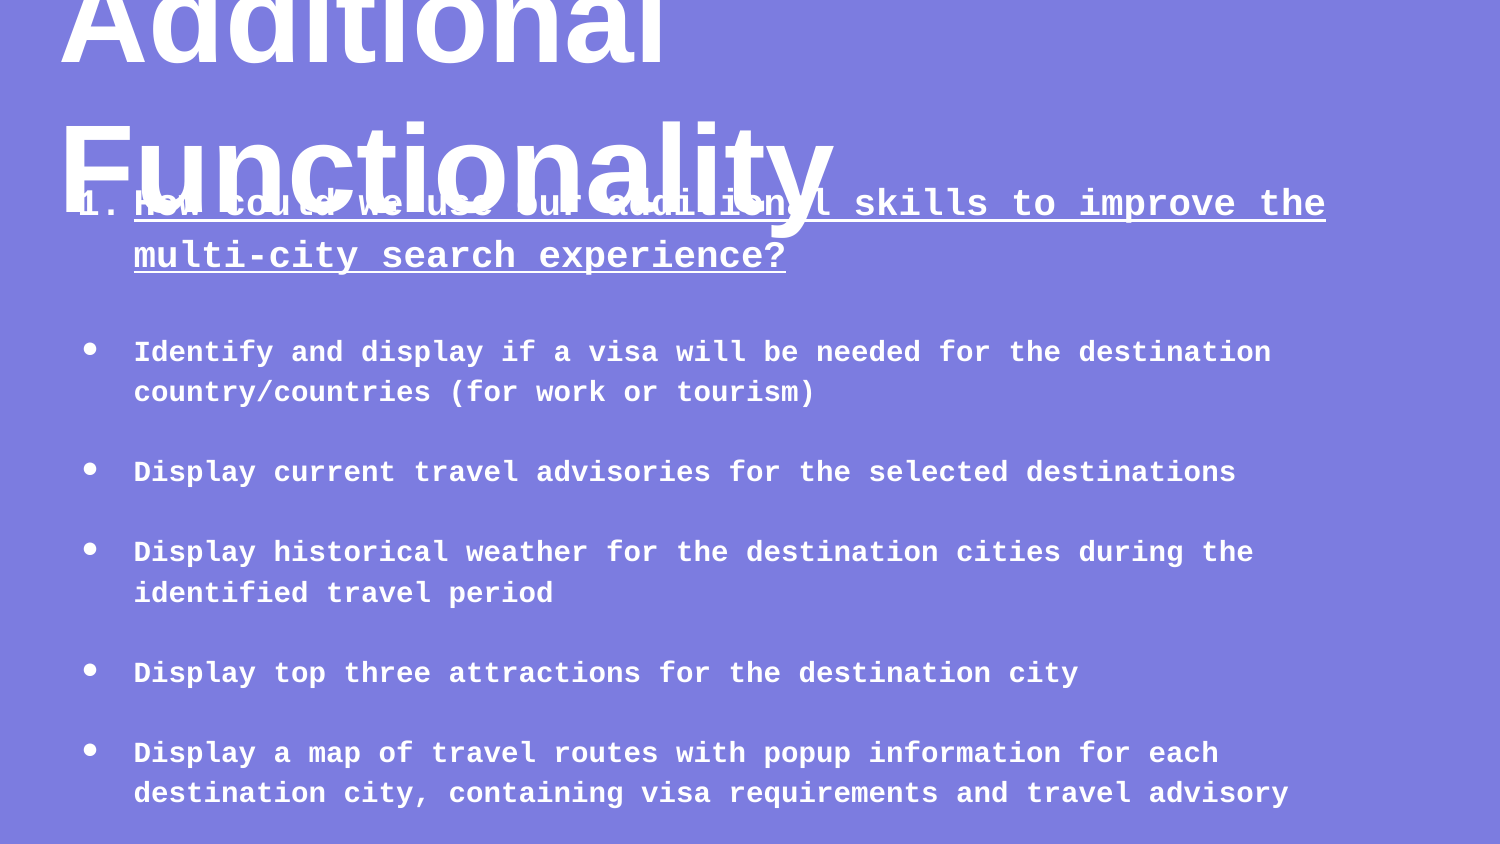

# Additional Functionality
How could we use our additional skills to improve the multi-city search experience?

Identify and display if a visa will be needed for the destination country/countries (for work or tourism)

Display current travel advisories for the selected destinations

Display historical weather for the destination cities during the identified travel period

Display top three attractions for the destination city

Display a map of travel routes with popup information for each destination city, containing visa requirements and travel advisory